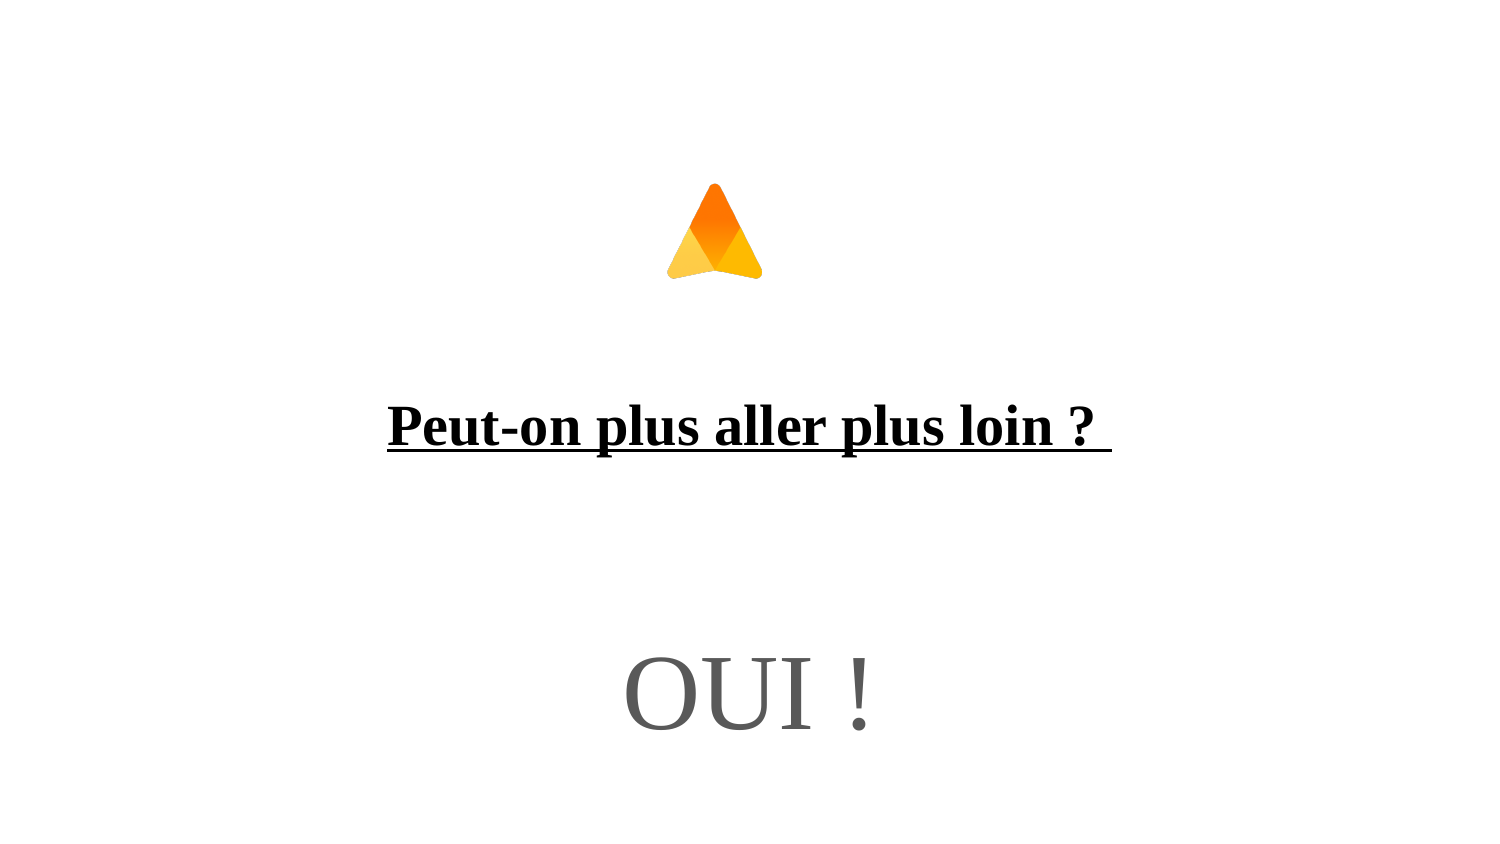

# Peut-on plus aller plus loin ?
OUI !